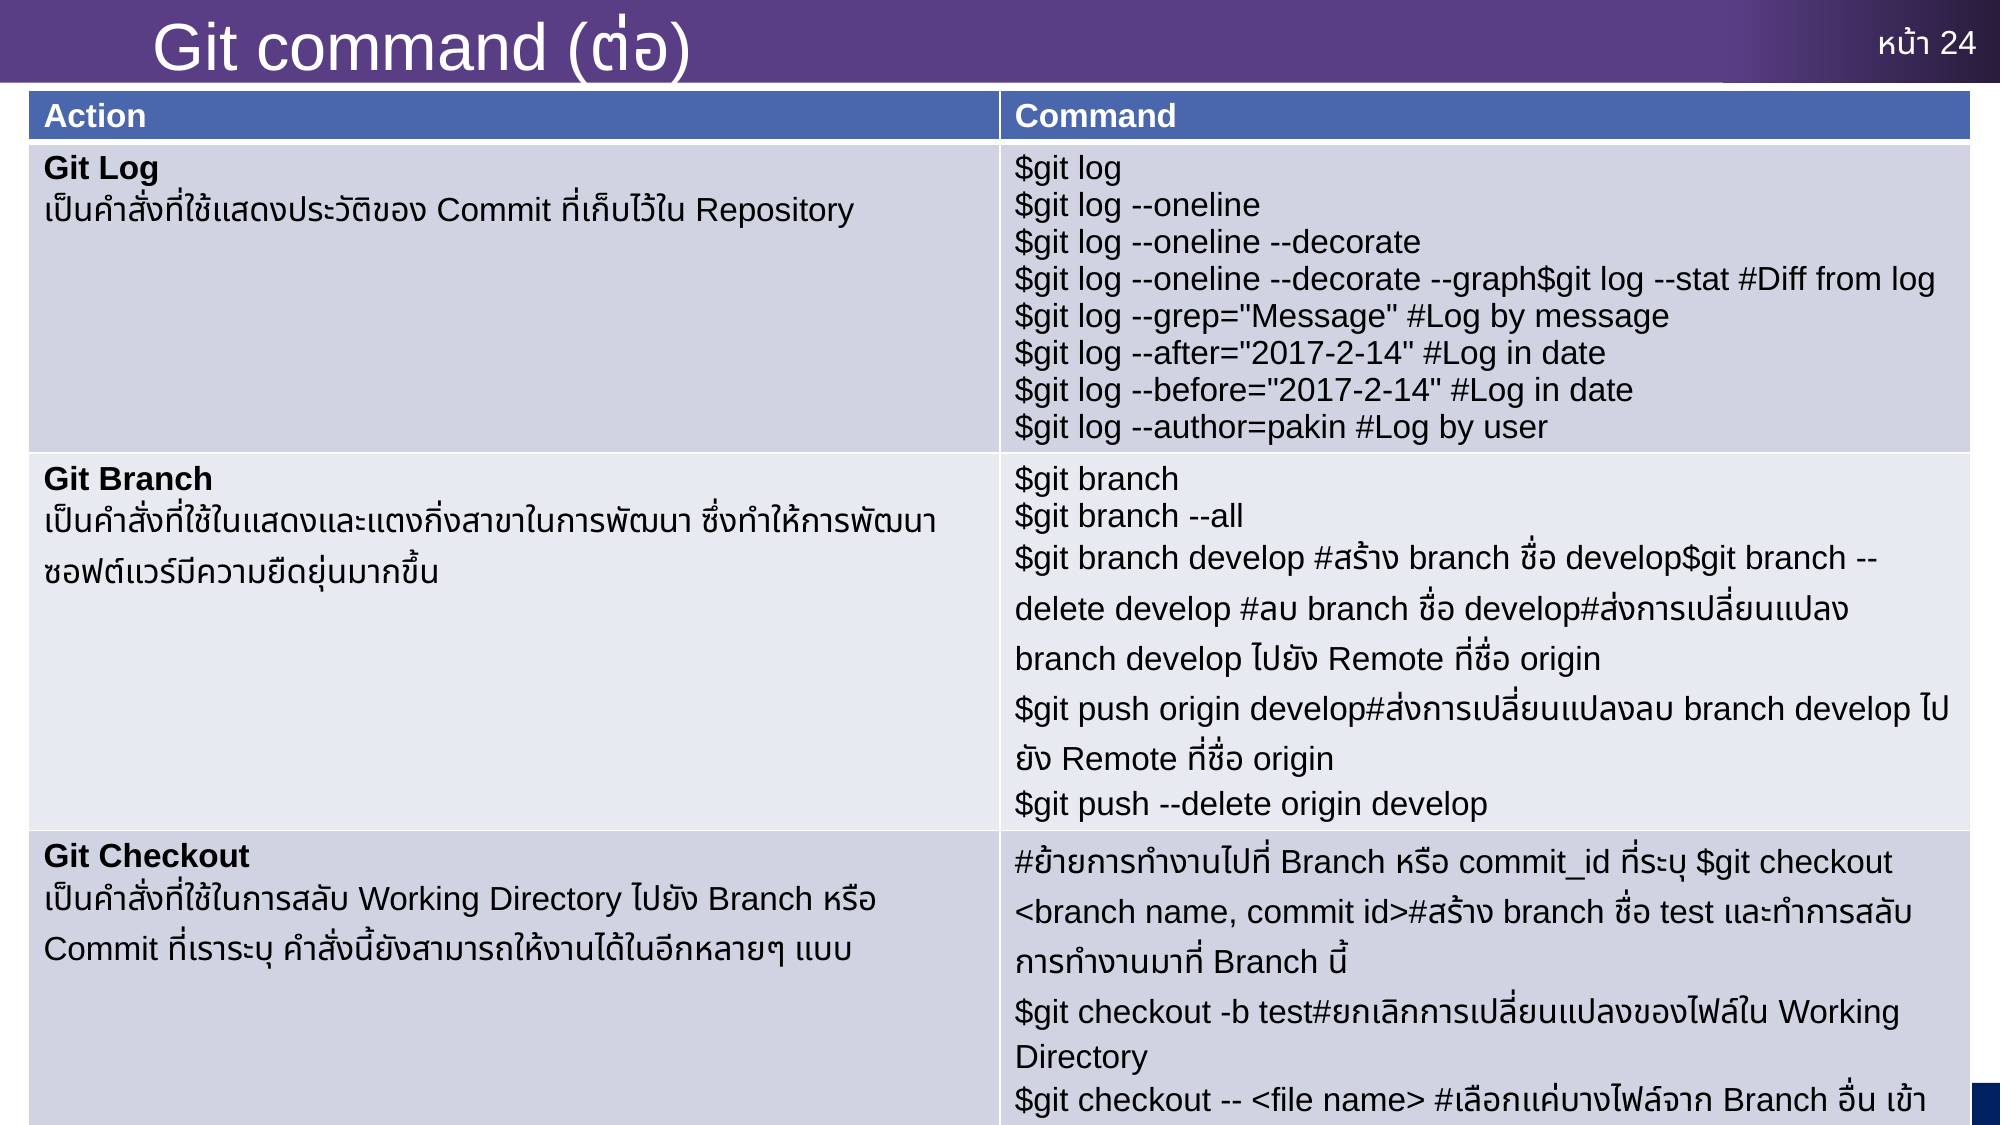

# Git command (ต่อ)
| Action | Command |
| --- | --- |
| Git Log เป็นคำสั่งที่ใช้แสดงประวัติของ Commit ที่เก็บไว้ใน Repository | $git log $git log --oneline $git log --oneline --decorate $git log --oneline --decorate --graph$git log --stat #Diff from log $git log --grep="Message" #Log by message $git log --after="2017-2-14" #Log in date $git log --before="2017-2-14" #Log in date $git log --author=pakin #Log by user |
| Git Branch เป็นคำสั่งที่ใช้ในแสดงและแตงกิ่งสาขาในการพัฒนา ซึ่งทำให้การพัฒนาซอฟต์แวร์มีความยืดยุ่นมากขึ้น | $git branch $git branch --all $git branch develop #สร้าง branch ชื่อ develop$git branch --delete develop #ลบ branch ชื่อ develop#ส่งการเปลี่ยนแปลง branch develop ไปยัง Remote ที่ชื่อ origin $git push origin develop#ส่งการเปลี่ยนแปลงลบ branch develop ไปยัง Remote ที่ชื่อ origin $git push --delete origin develop |
| Git Checkout เป็นคำสั่งที่ใช้ในการสลับ Working Directory ไปยัง Branch หรือ Commit ที่เราระบุ คำสั่งนี้ยังสามารถให้งานได้ในอีกหลายๆ แบบ | #ย้ายการทำงานไปที่ Branch หรือ commit\_id ที่ระบุ $git checkout <branch name, commit id>#สร้าง branch ชื่อ test และทำการสลับการทำงานมาที่ Branch นี้ $git checkout -b test#ยกเลิกการเปลี่ยนแปลงของไฟล์ใน Working Directory $git checkout -- <file name> #เลือกแค่บางไฟล์จาก Branch อื่น เข้ามา Merge กับ Working Directory ที่กำลังทำงาน $git checkout <branch name> <file name>#คำสั่งนี้จะเหมือนคำสั่งด้านบนแต่จะมีโหมดตอบโต้กับผู้ใช้ในการเลือกสถานะของไฟล์ที่ระบุ $git checkout --patch <branch name> <file name> |